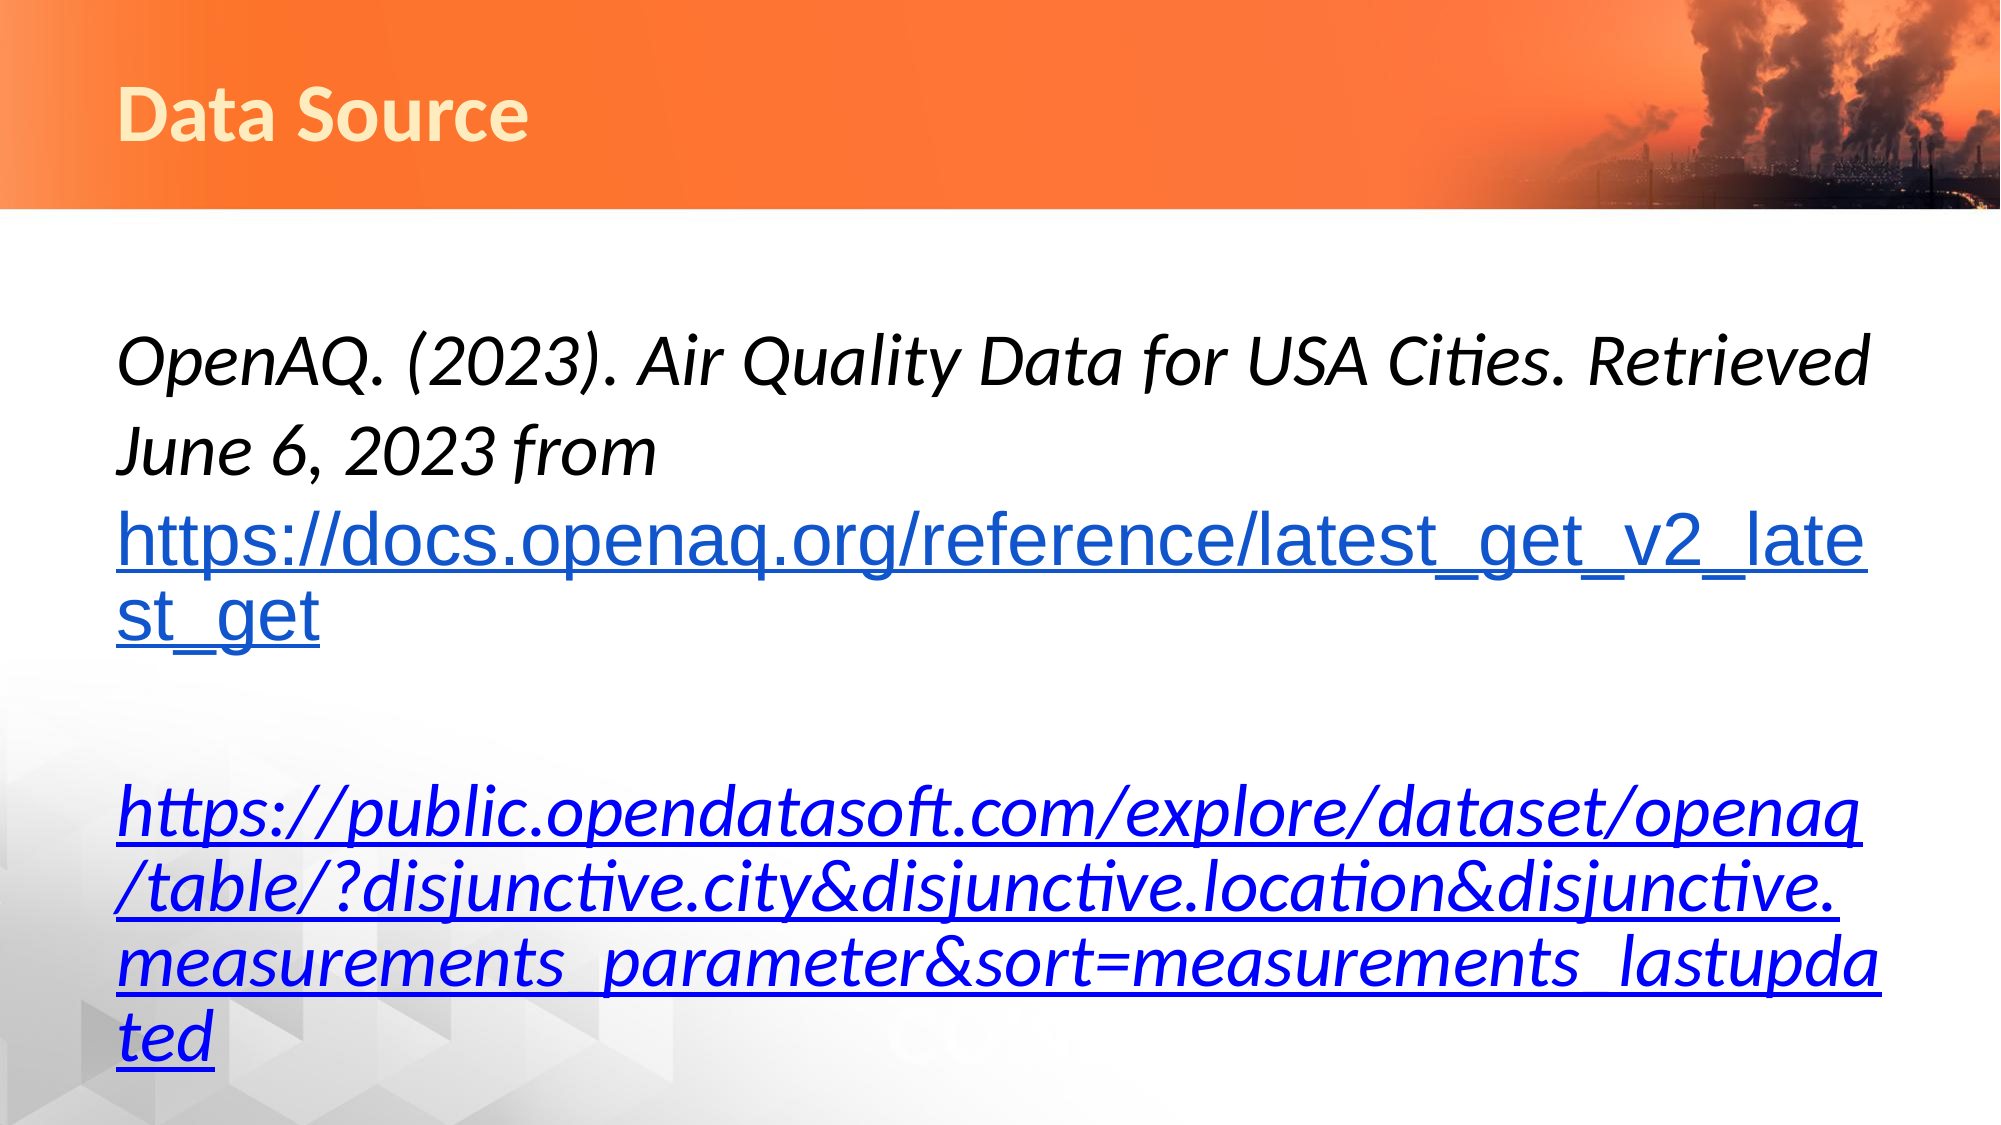

# Data Source

OpenAQ. (2023). Air Quality Data for USA Cities. Retrieved June 6, 2023 from https://docs.openaq.org/reference/latest_get_v2_latest_get

https://public.opendatasoft.com/explore/dataset/openaq/table/?disjunctive.city&disjunctive.location&disjunctive.measurements_parameter&sort=measurements_lastupdated